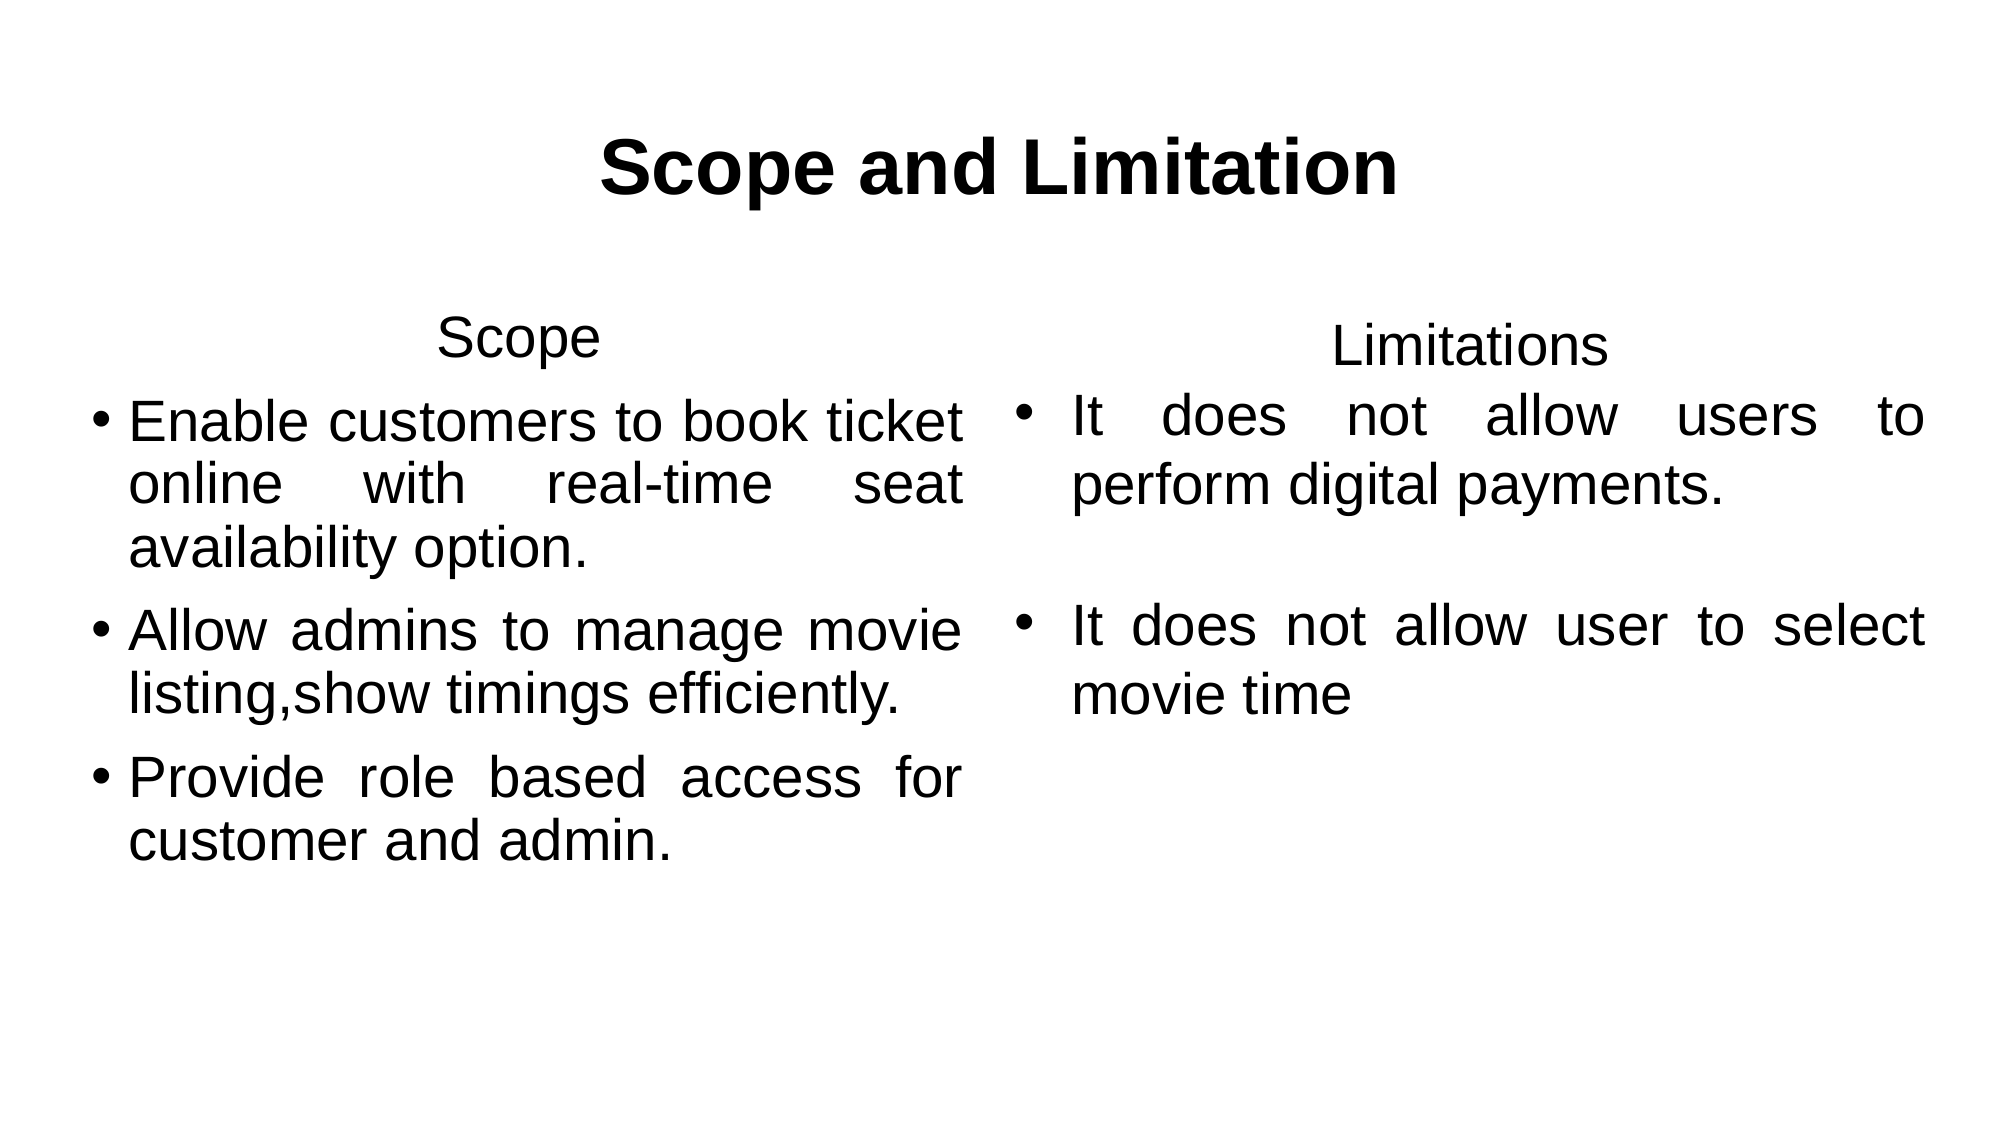

# Scope and Limitation
Scope
Enable customers to book ticket online with real-time seat availability option.
Allow admins to manage movie listing,show timings efficiently.
Provide role based access for customer and admin.
Limitations
It does not allow users to perform digital payments.

It does not allow user to select movie time